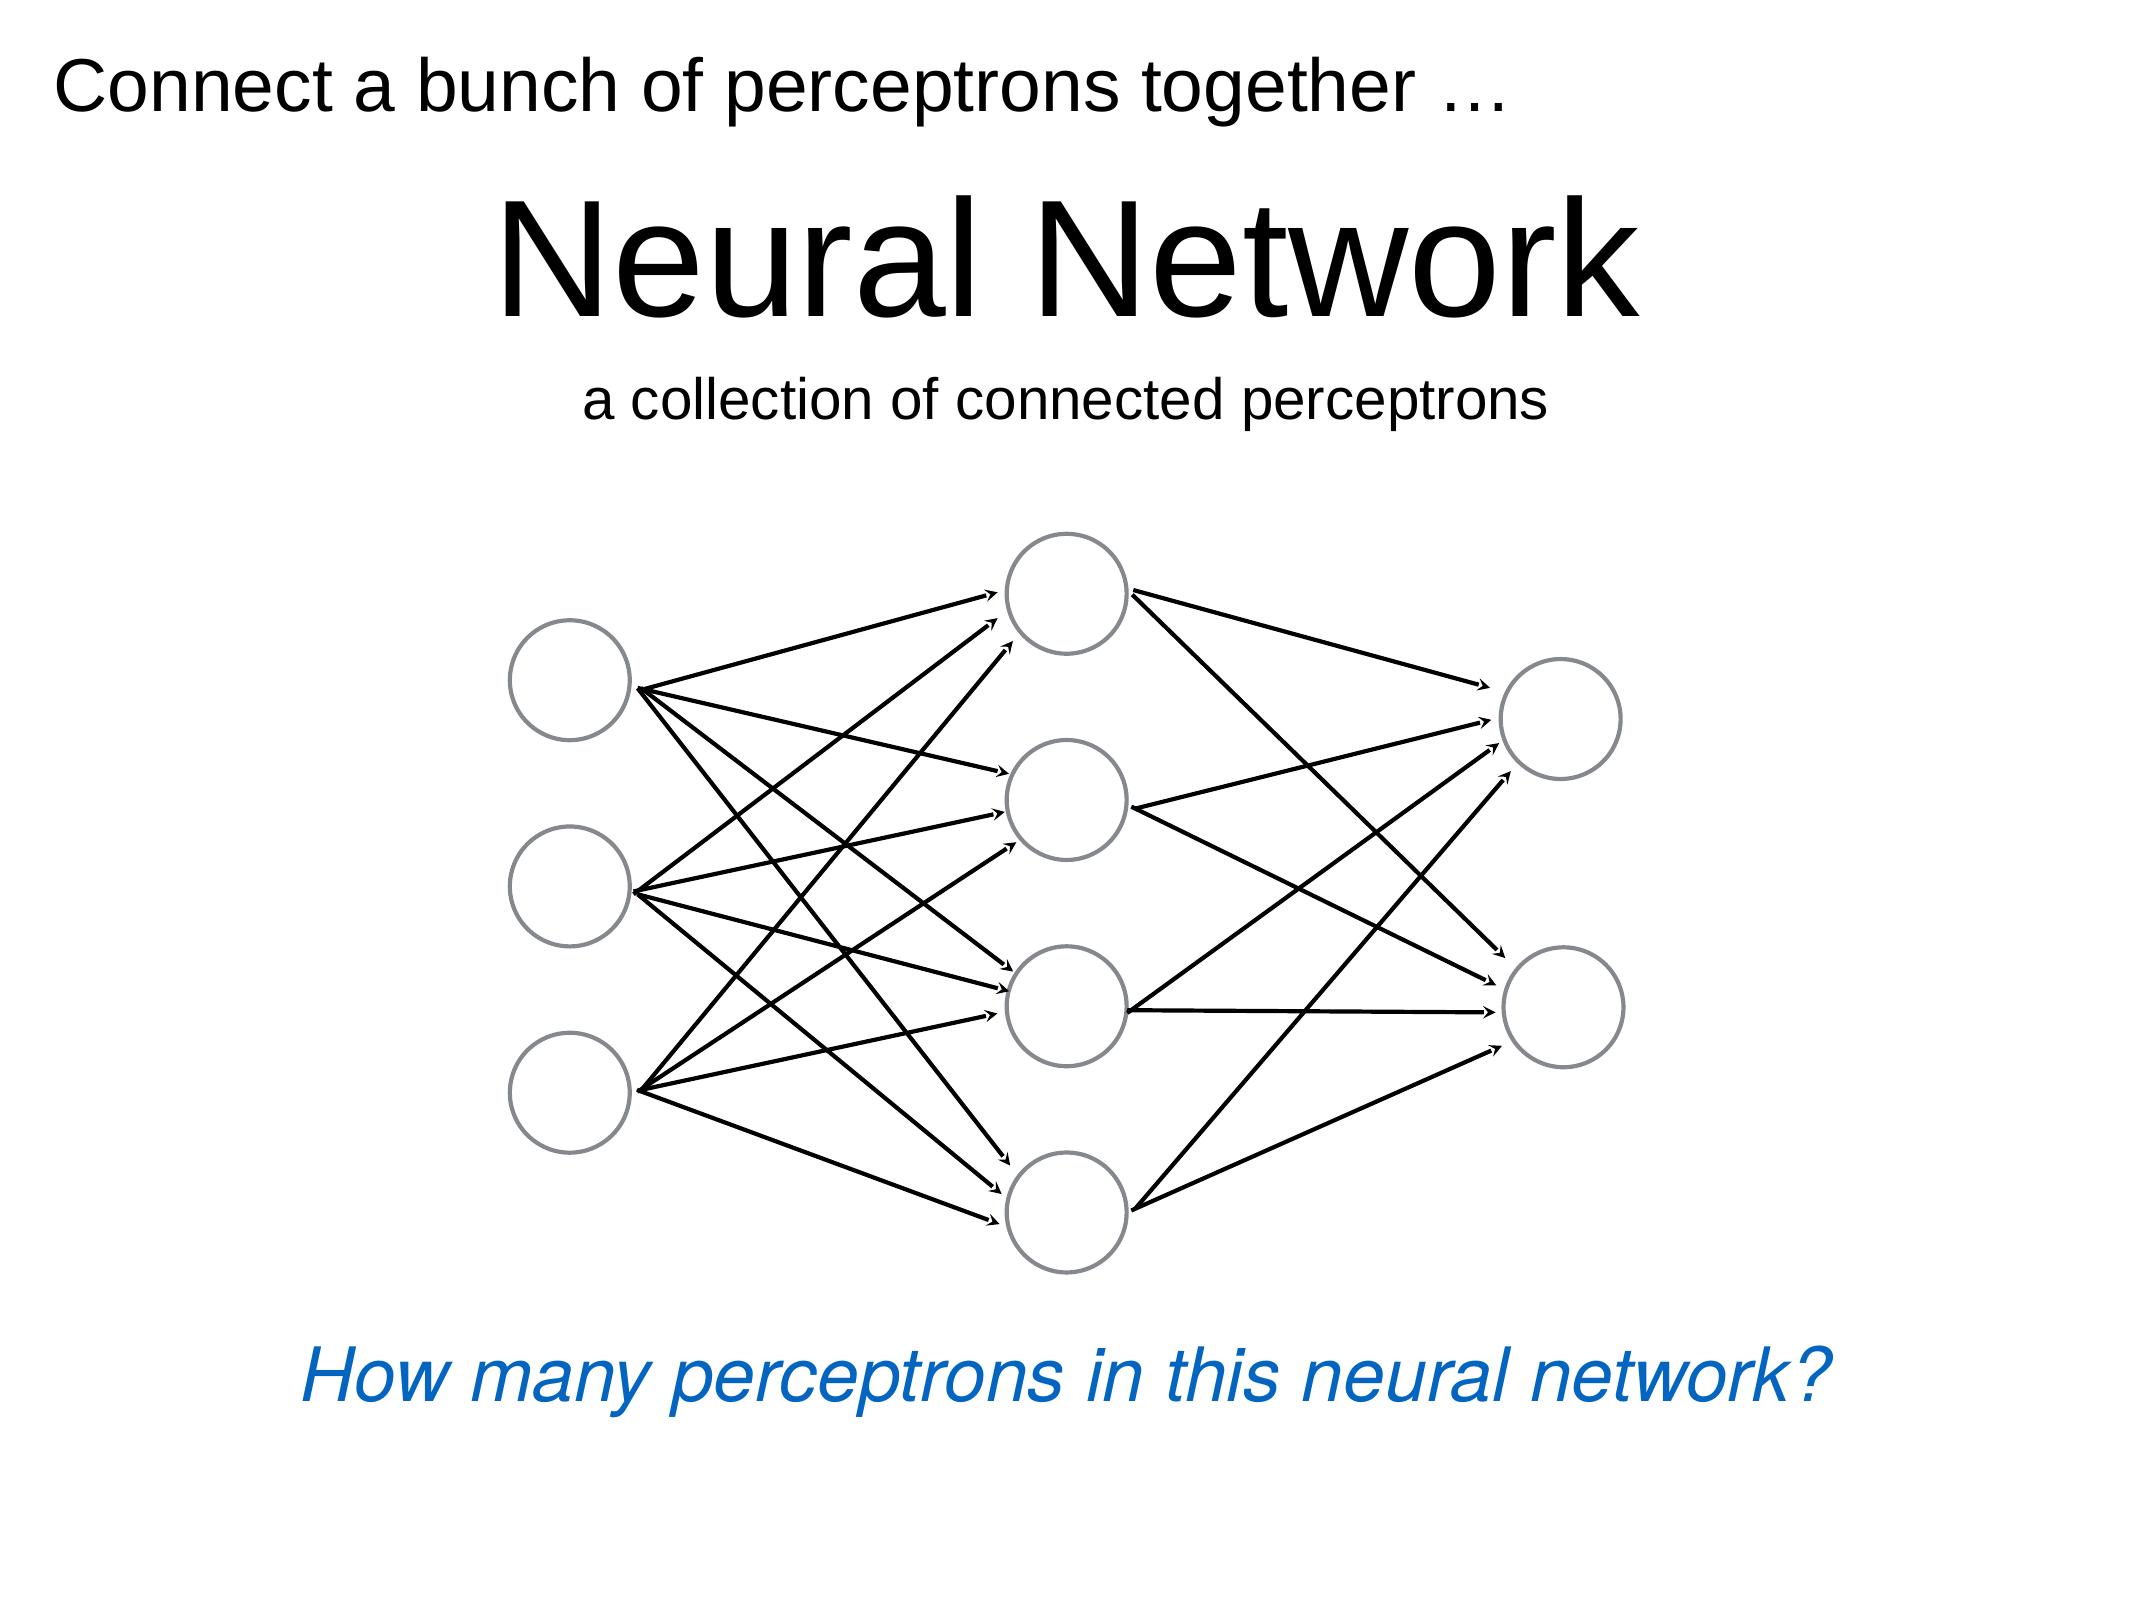

Connect a bunch of perceptrons together …
# Neural Network
a collection of connected perceptrons

How many perceptrons in this neural network?